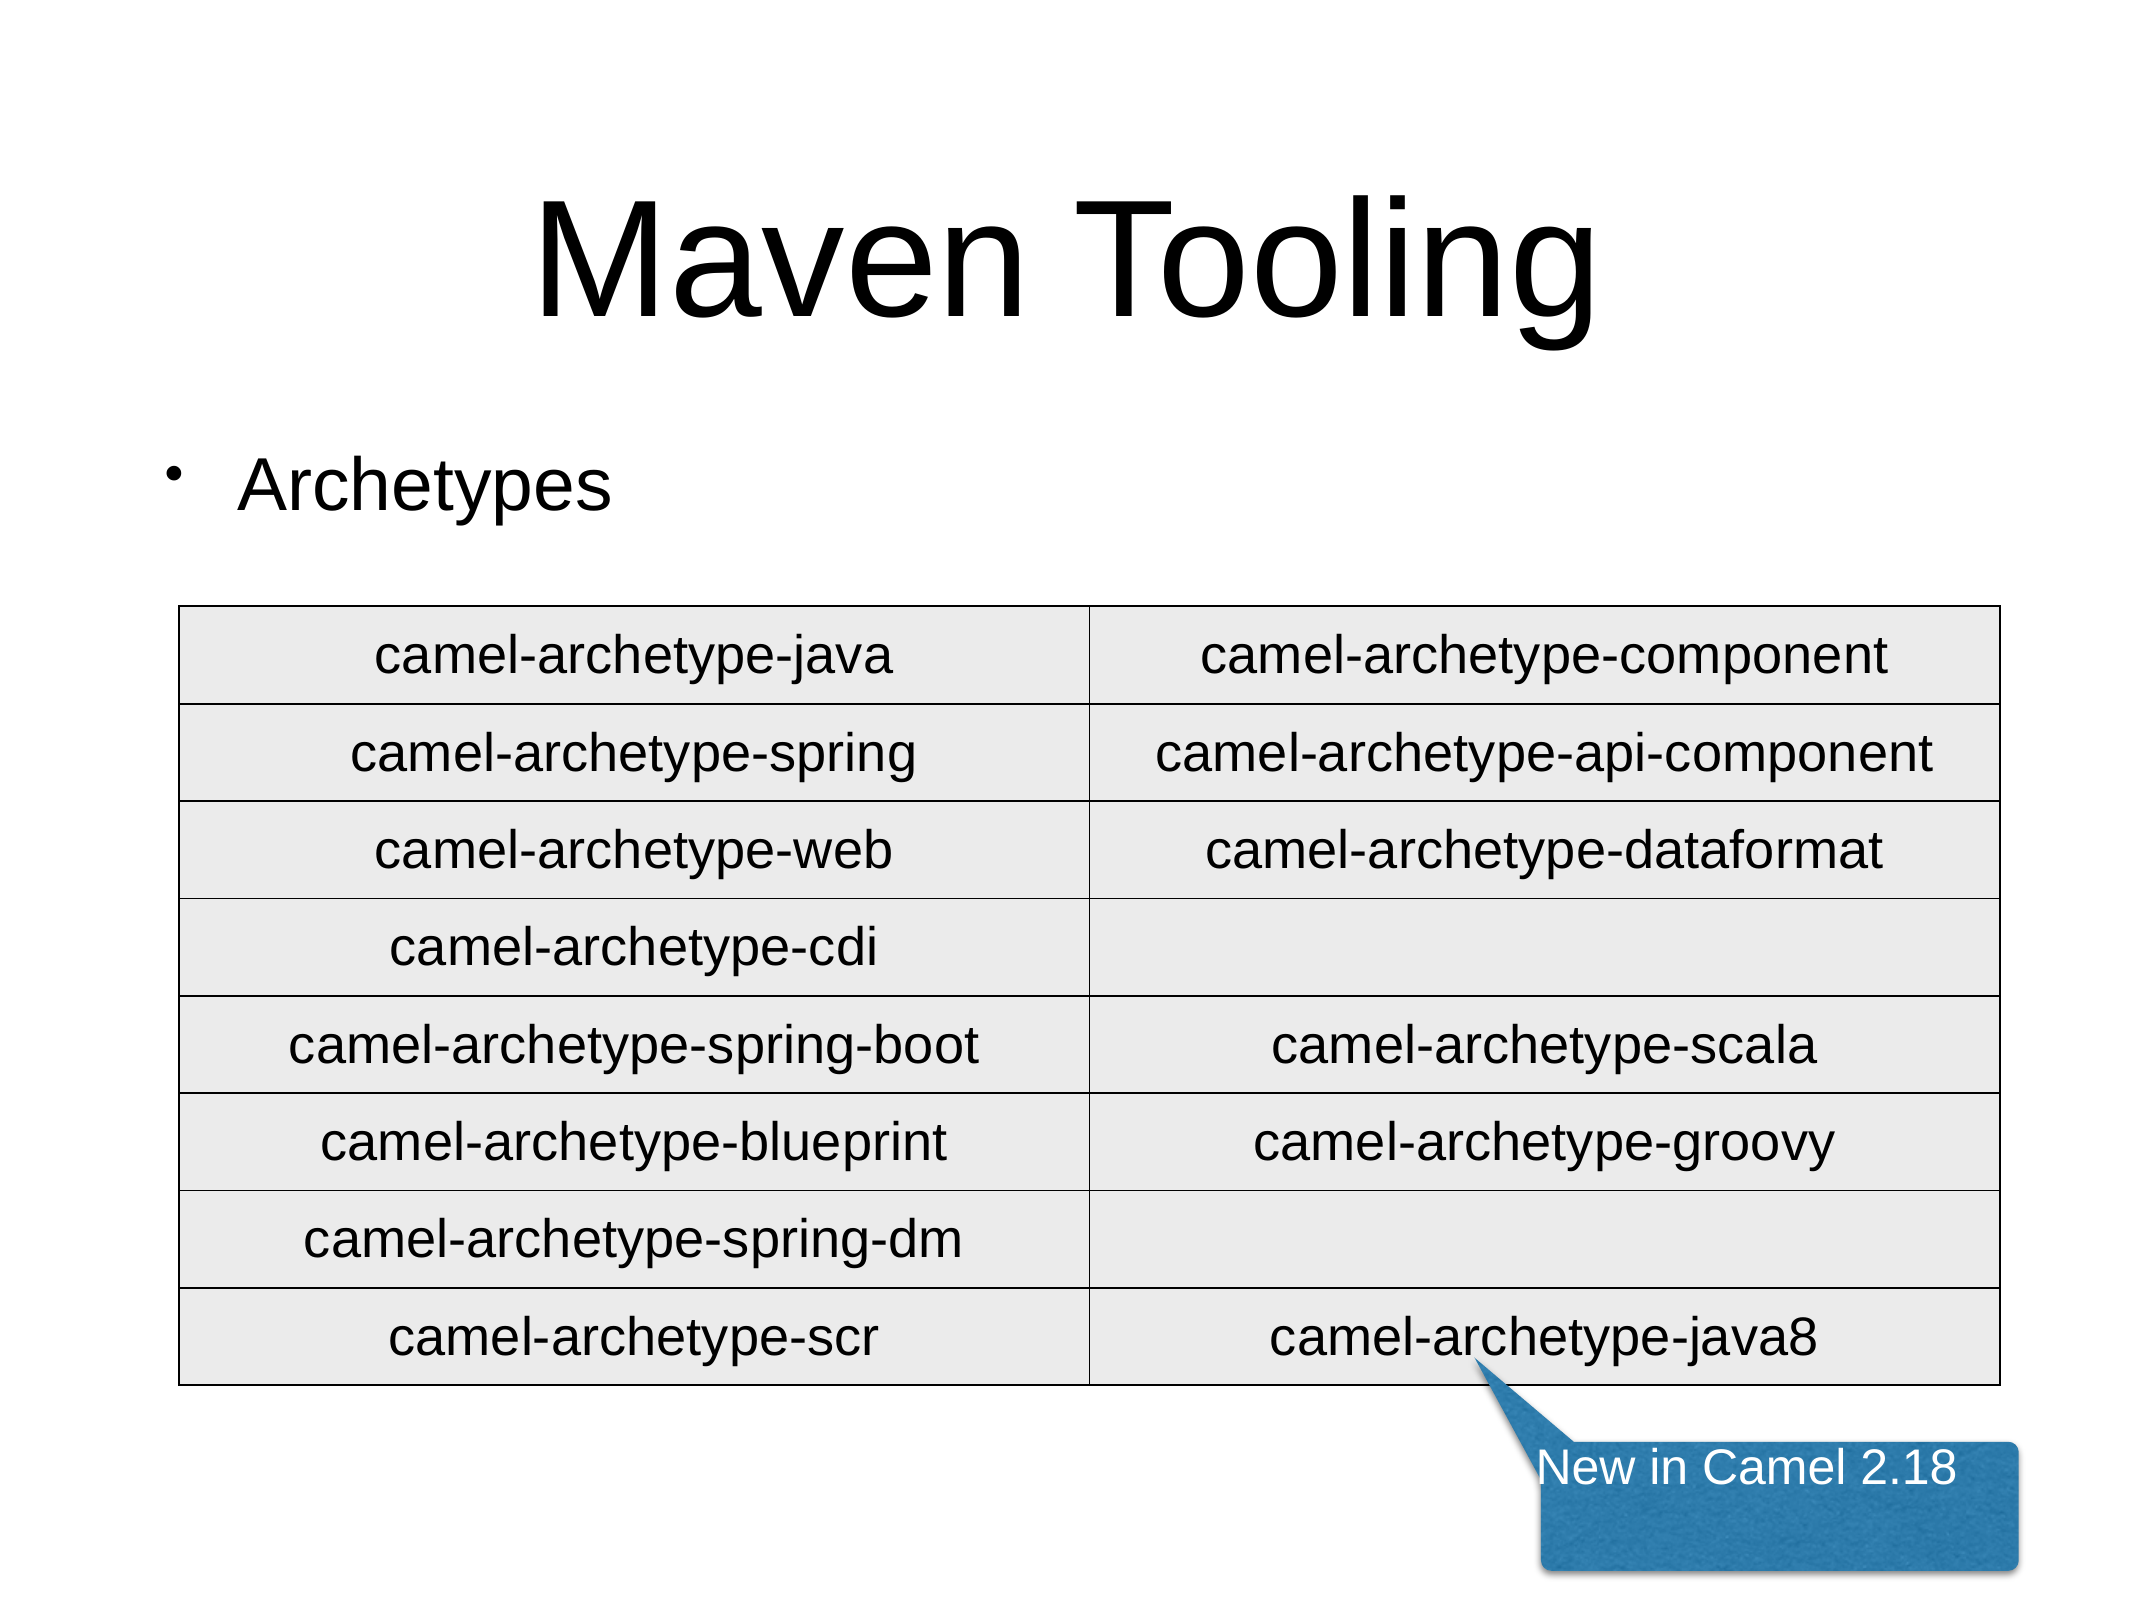

# Maven Tooling
Archetypes
| camel-archetype-java | camel-archetype-component |
| --- | --- |
| camel-archetype-spring | camel-archetype-api-component |
| camel-archetype-web | camel-archetype-dataformat |
| camel-archetype-cdi |  |
| camel-archetype-spring-boot | camel-archetype-scala |
| camel-archetype-blueprint | camel-archetype-groovy |
| camel-archetype-spring-dm |  |
| camel-archetype-scr | camel-archetype-java8 |
New in Camel 2.18